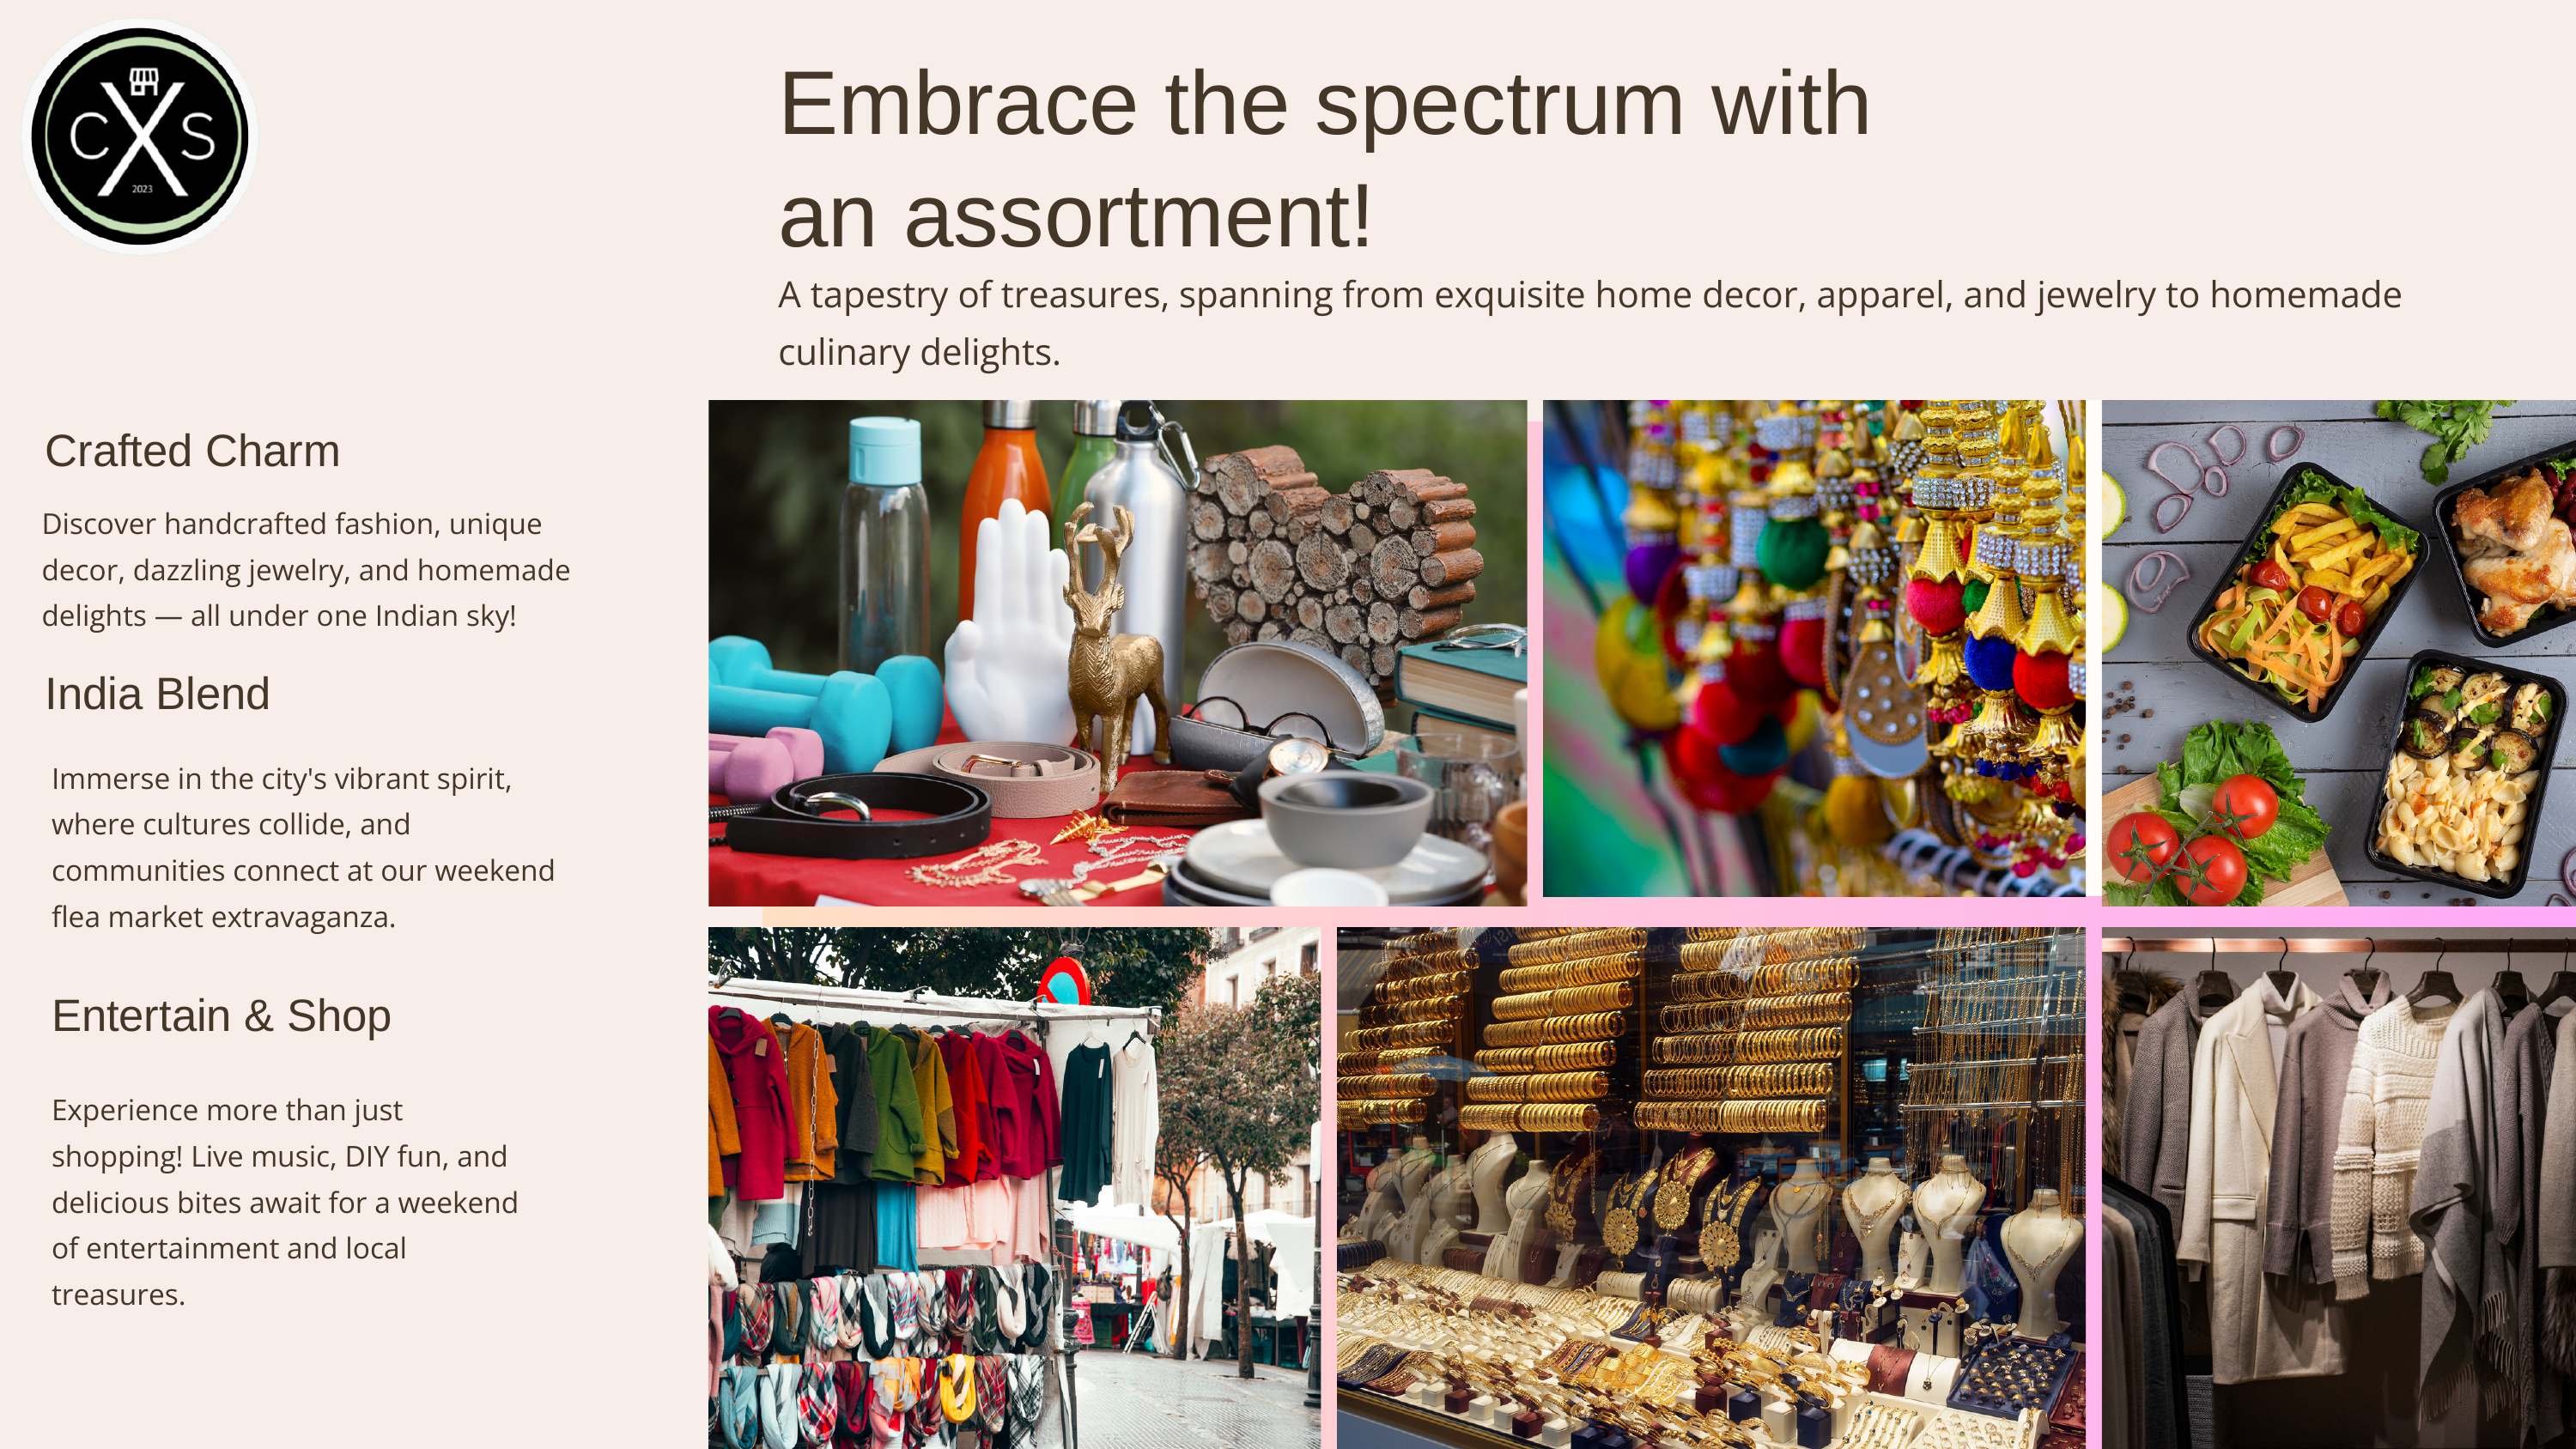

Embrace the spectrum with an assortment!
A tapestry of treasures, spanning from exquisite home decor, apparel, and jewelry to homemade culinary delights.

Crafted Charm
Discover handcrafted fashion, unique decor, dazzling jewelry, and homemade delights — all under one Indian sky!
India Blend
Immerse in the city's vibrant spirit, where cultures collide, and communities connect at our weekend flea market extravaganza.

Entertain & Shop
Experience more than just shopping! Live music, DIY fun, and delicious bites await for a weekend of entertainment and local treasures.